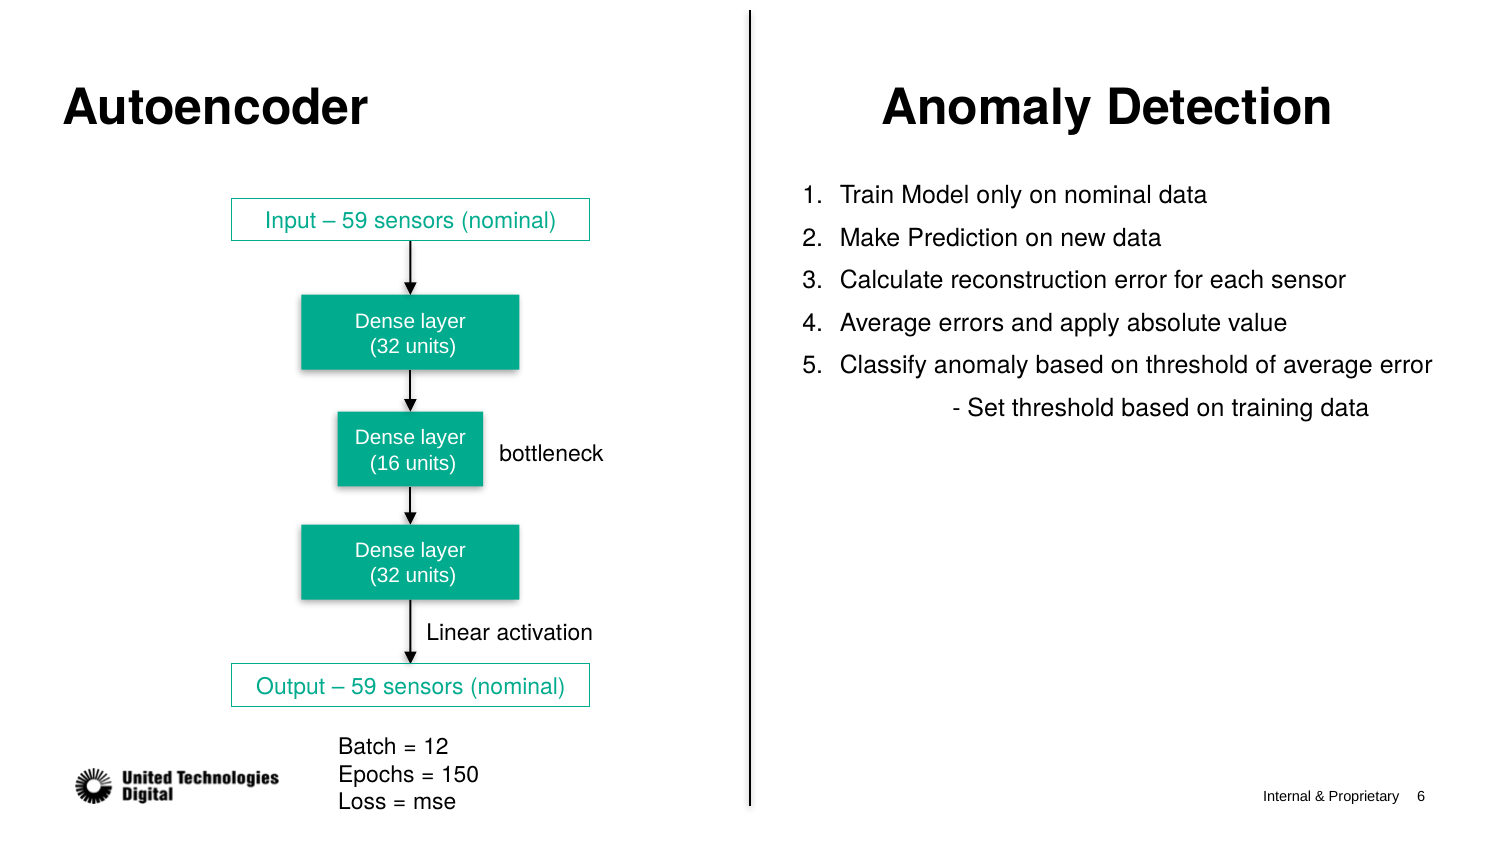

Anomaly Detection
# Autoencoder
Train Model only on nominal data
Make Prediction on new data
Calculate reconstruction error for each sensor
Average errors and apply absolute value
Classify anomaly based on threshold of average error
	- Set threshold based on training data

Input – 59 sensors (nominal)
Dense layer
 (32 units)
Dense layer
 (16 units)
bottleneck
Dense layer
 (32 units)
Linear activation
Output – 59 sensors (nominal)
Batch = 12
Epochs = 150
Loss = mse